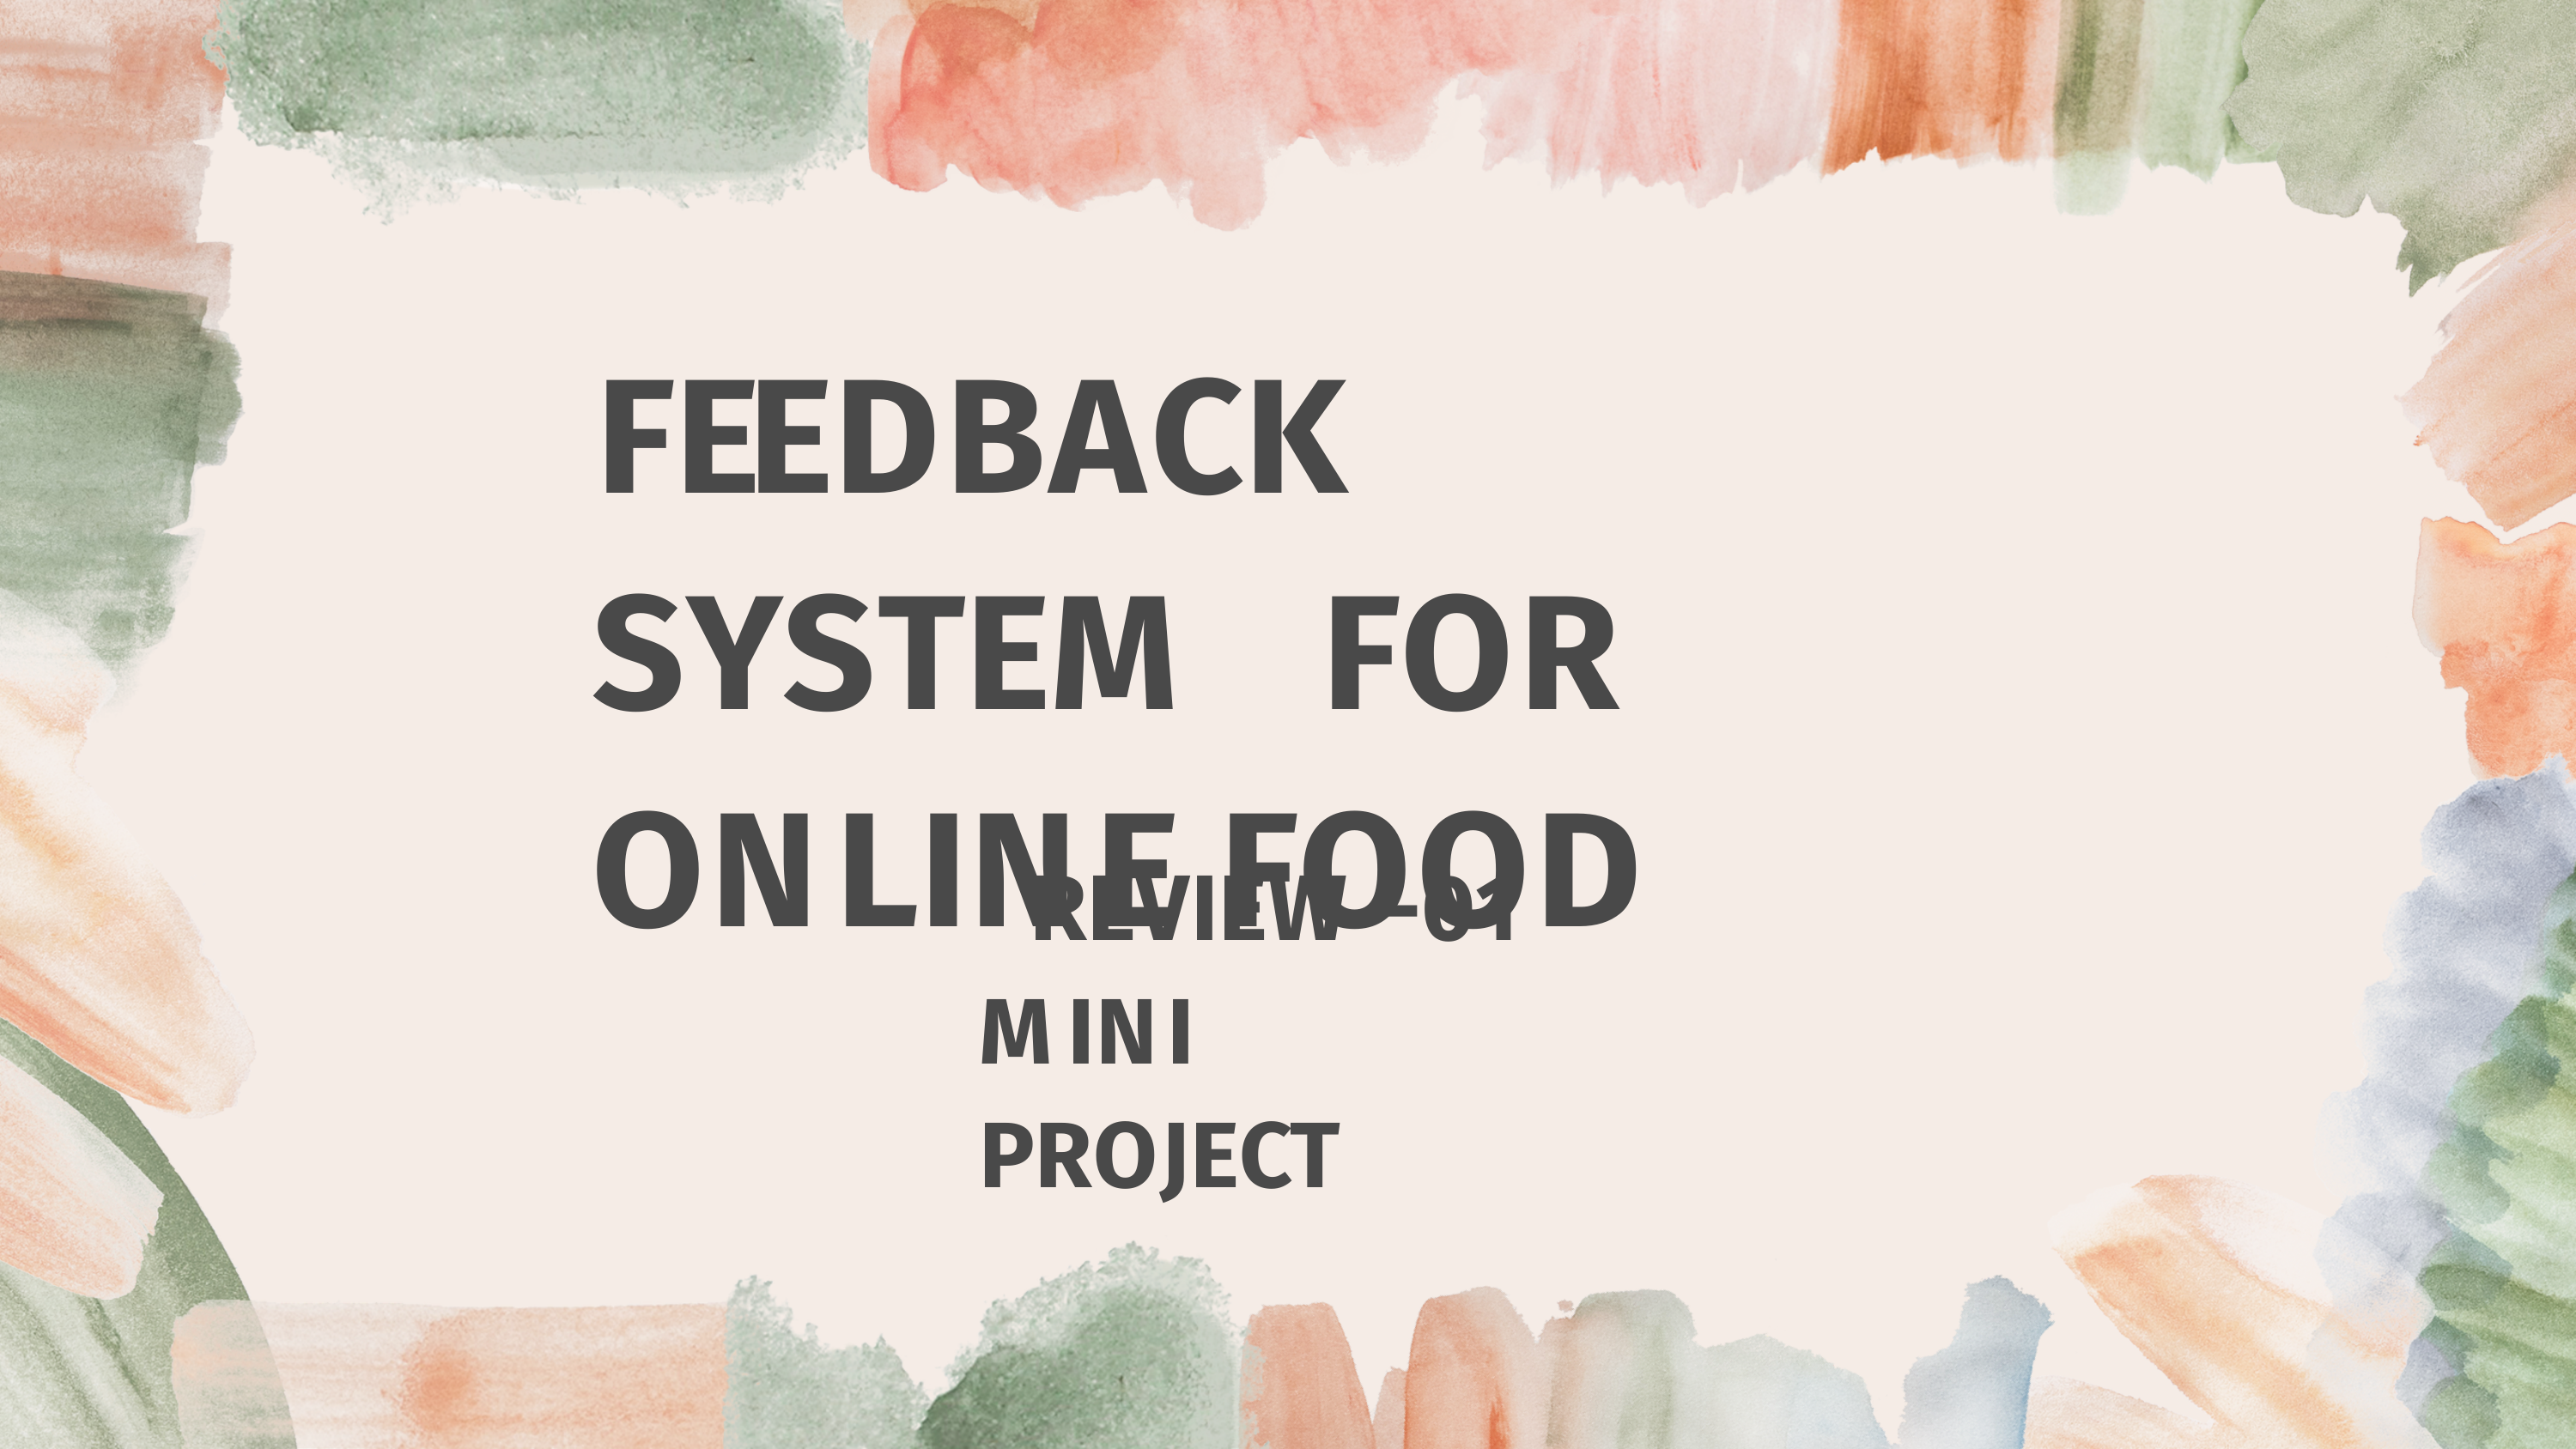

# FEEDBACK SYSTEM  FOR ONLINE FOOD
REVIEW -01  MINI PROJECT